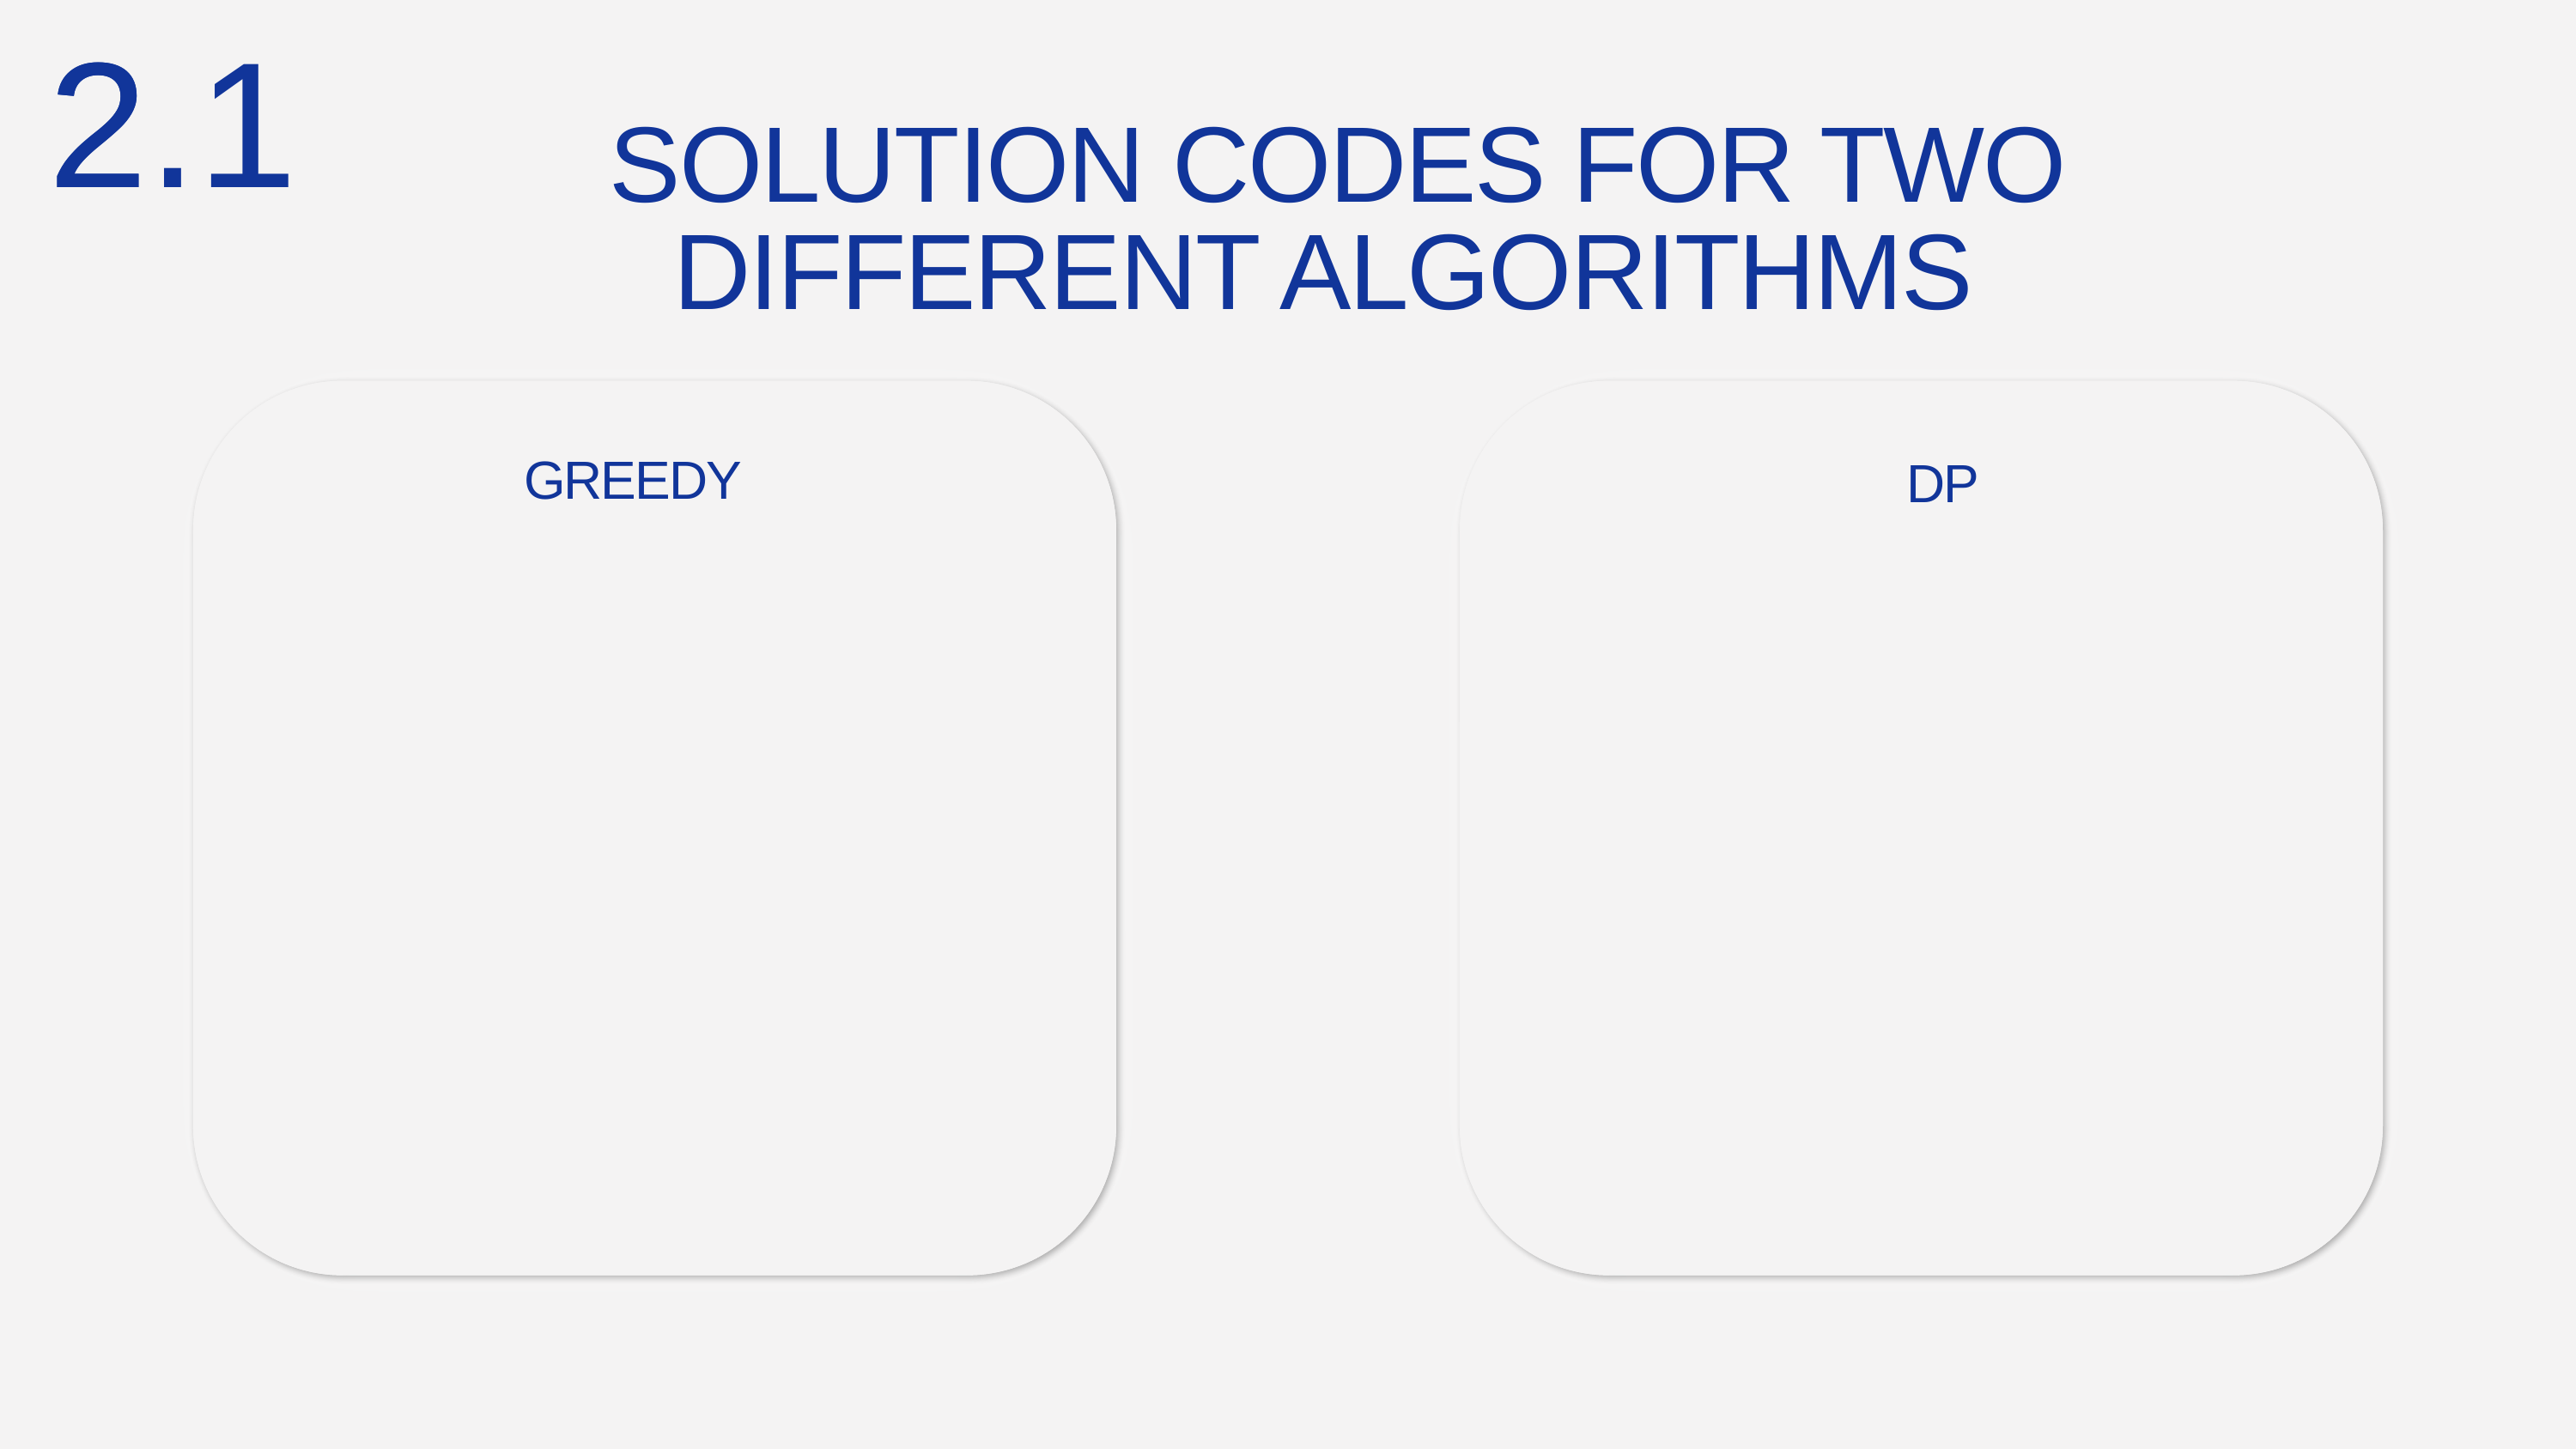

2
2.1
SOLUTION CODES FOR TWO DIFFERENT ALGORITHMS
1.

1.

GREEDY
DP